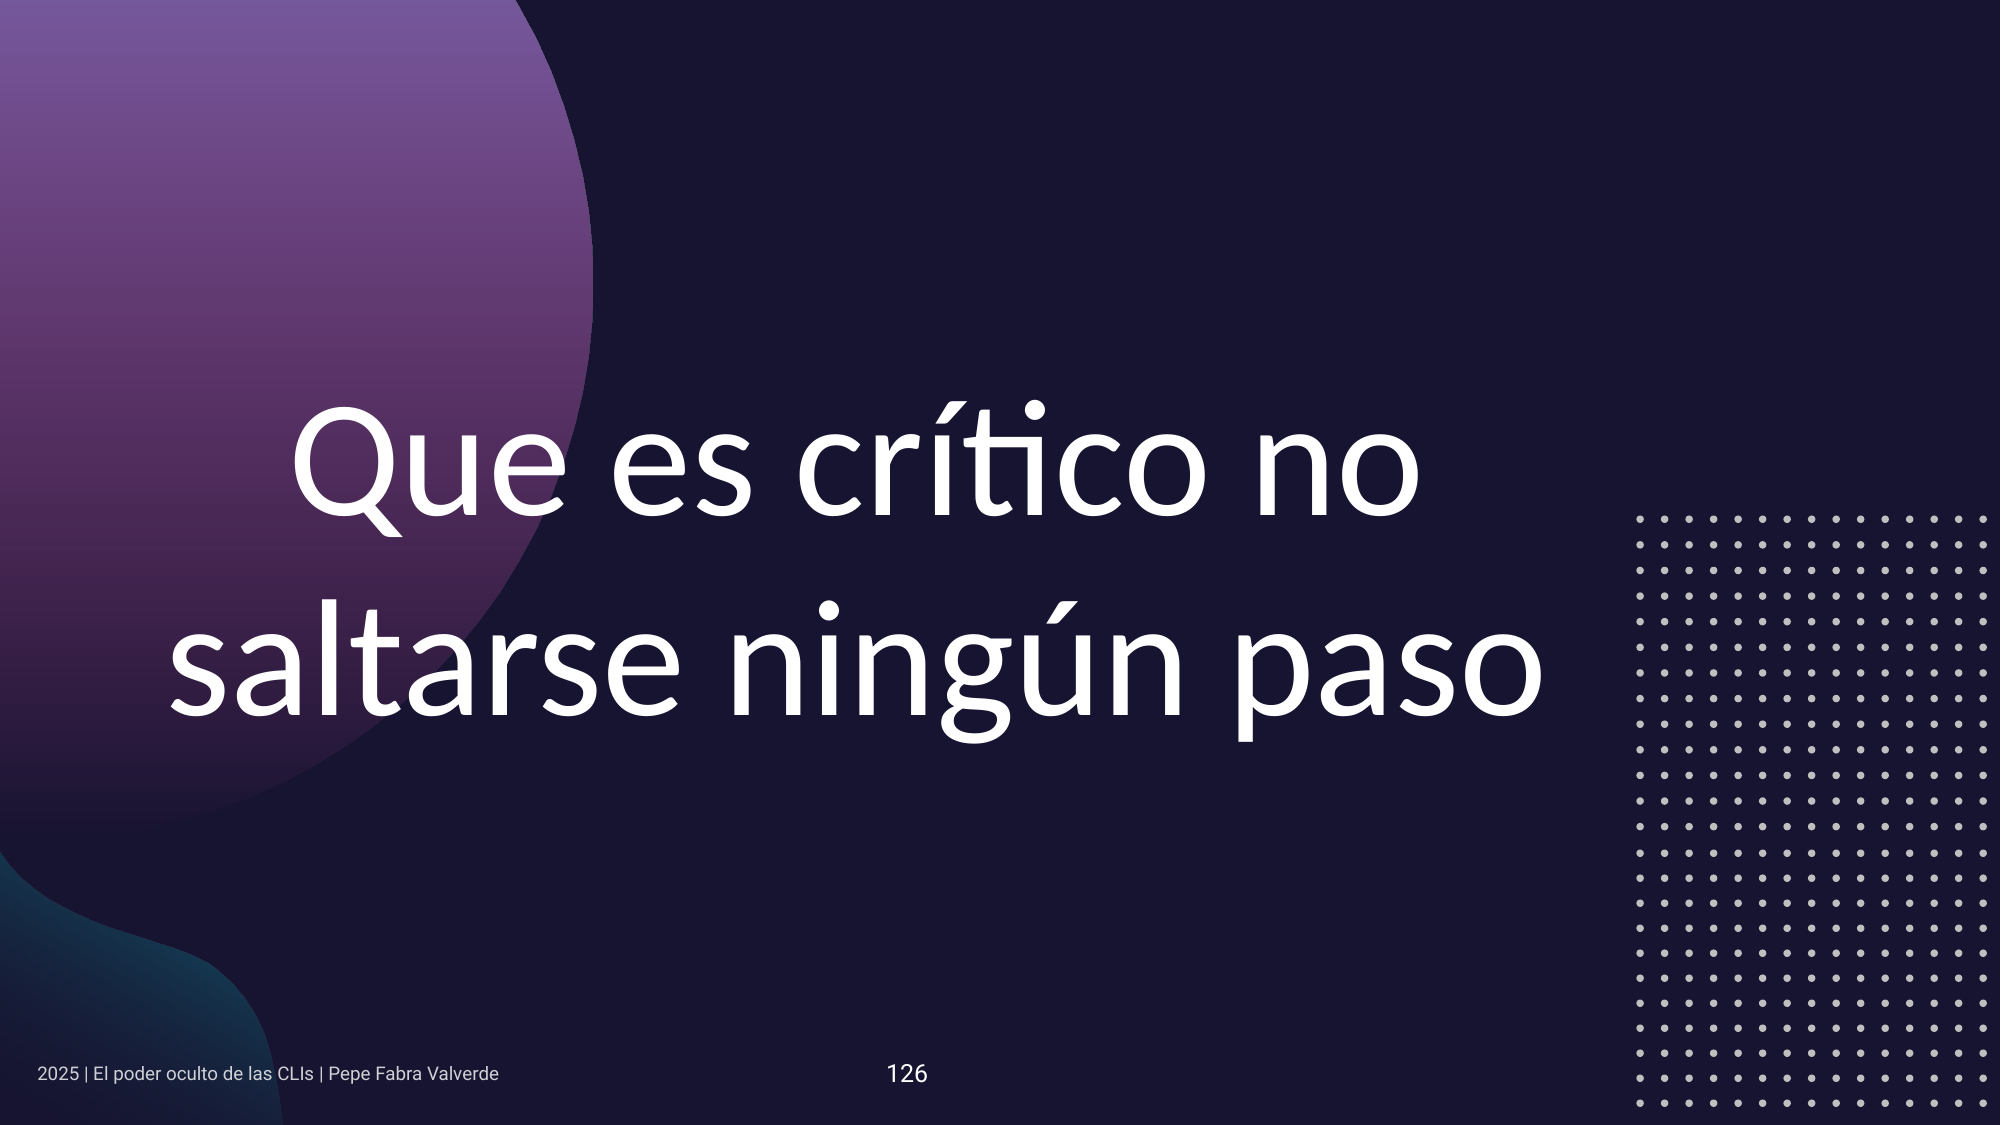

Que es crítico no saltarse ningún paso
2025 | El poder oculto de las CLIs | Pepe Fabra Valverde